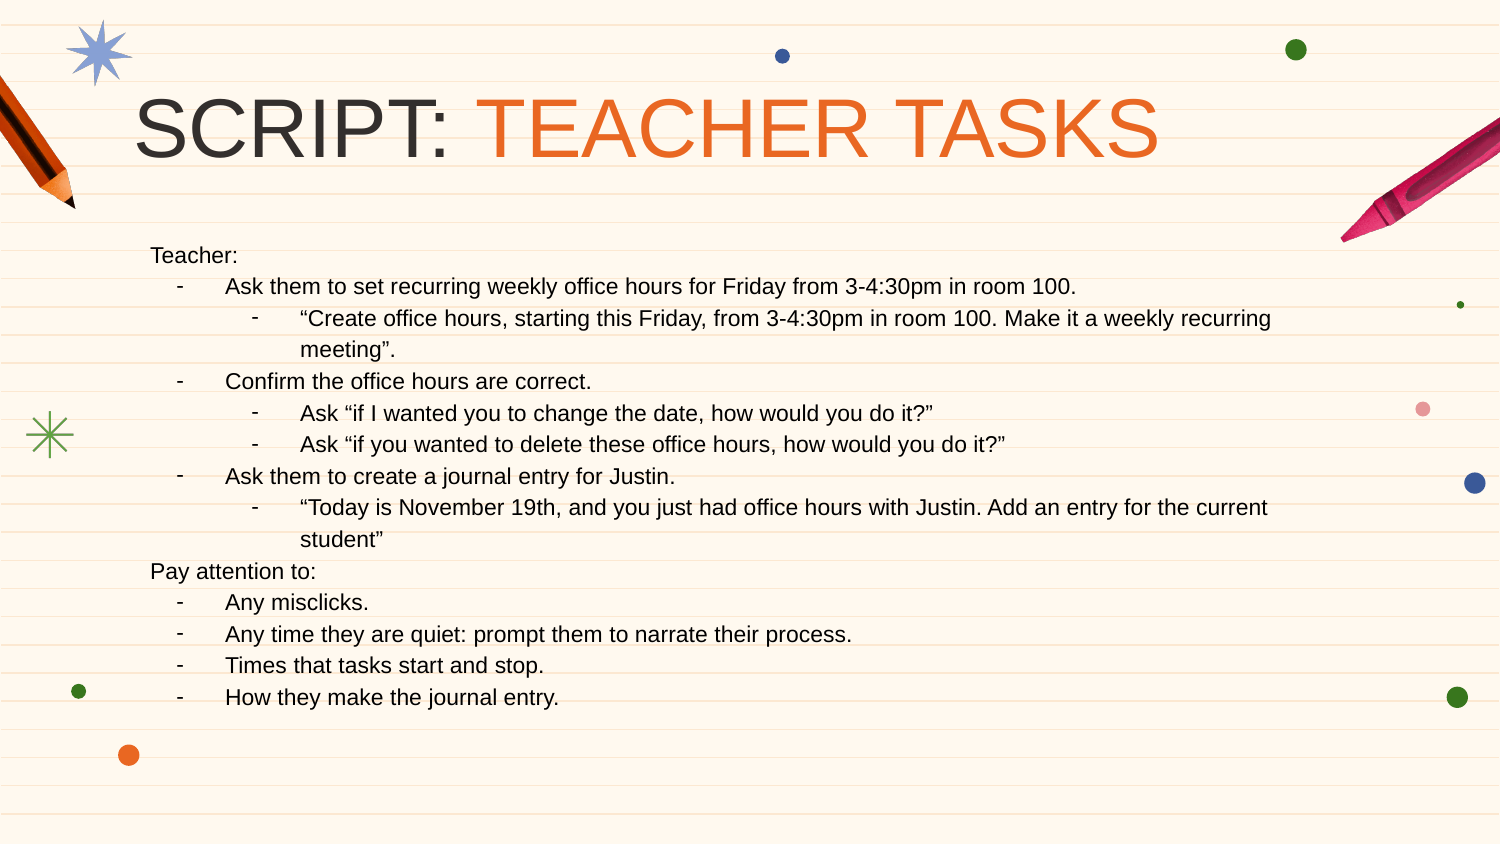

# SCRIPT: TEACHER TASKS
Teacher:
Ask them to set recurring weekly office hours for Friday from 3-4:30pm in room 100.
“Create office hours, starting this Friday, from 3-4:30pm in room 100. Make it a weekly recurring meeting”.
Confirm the office hours are correct.
Ask “if I wanted you to change the date, how would you do it?”
Ask “if you wanted to delete these office hours, how would you do it?”
Ask them to create a journal entry for Justin.
“Today is November 19th, and you just had office hours with Justin. Add an entry for the current student”
Pay attention to:
Any misclicks.
Any time they are quiet: prompt them to narrate their process.
Times that tasks start and stop.
How they make the journal entry.